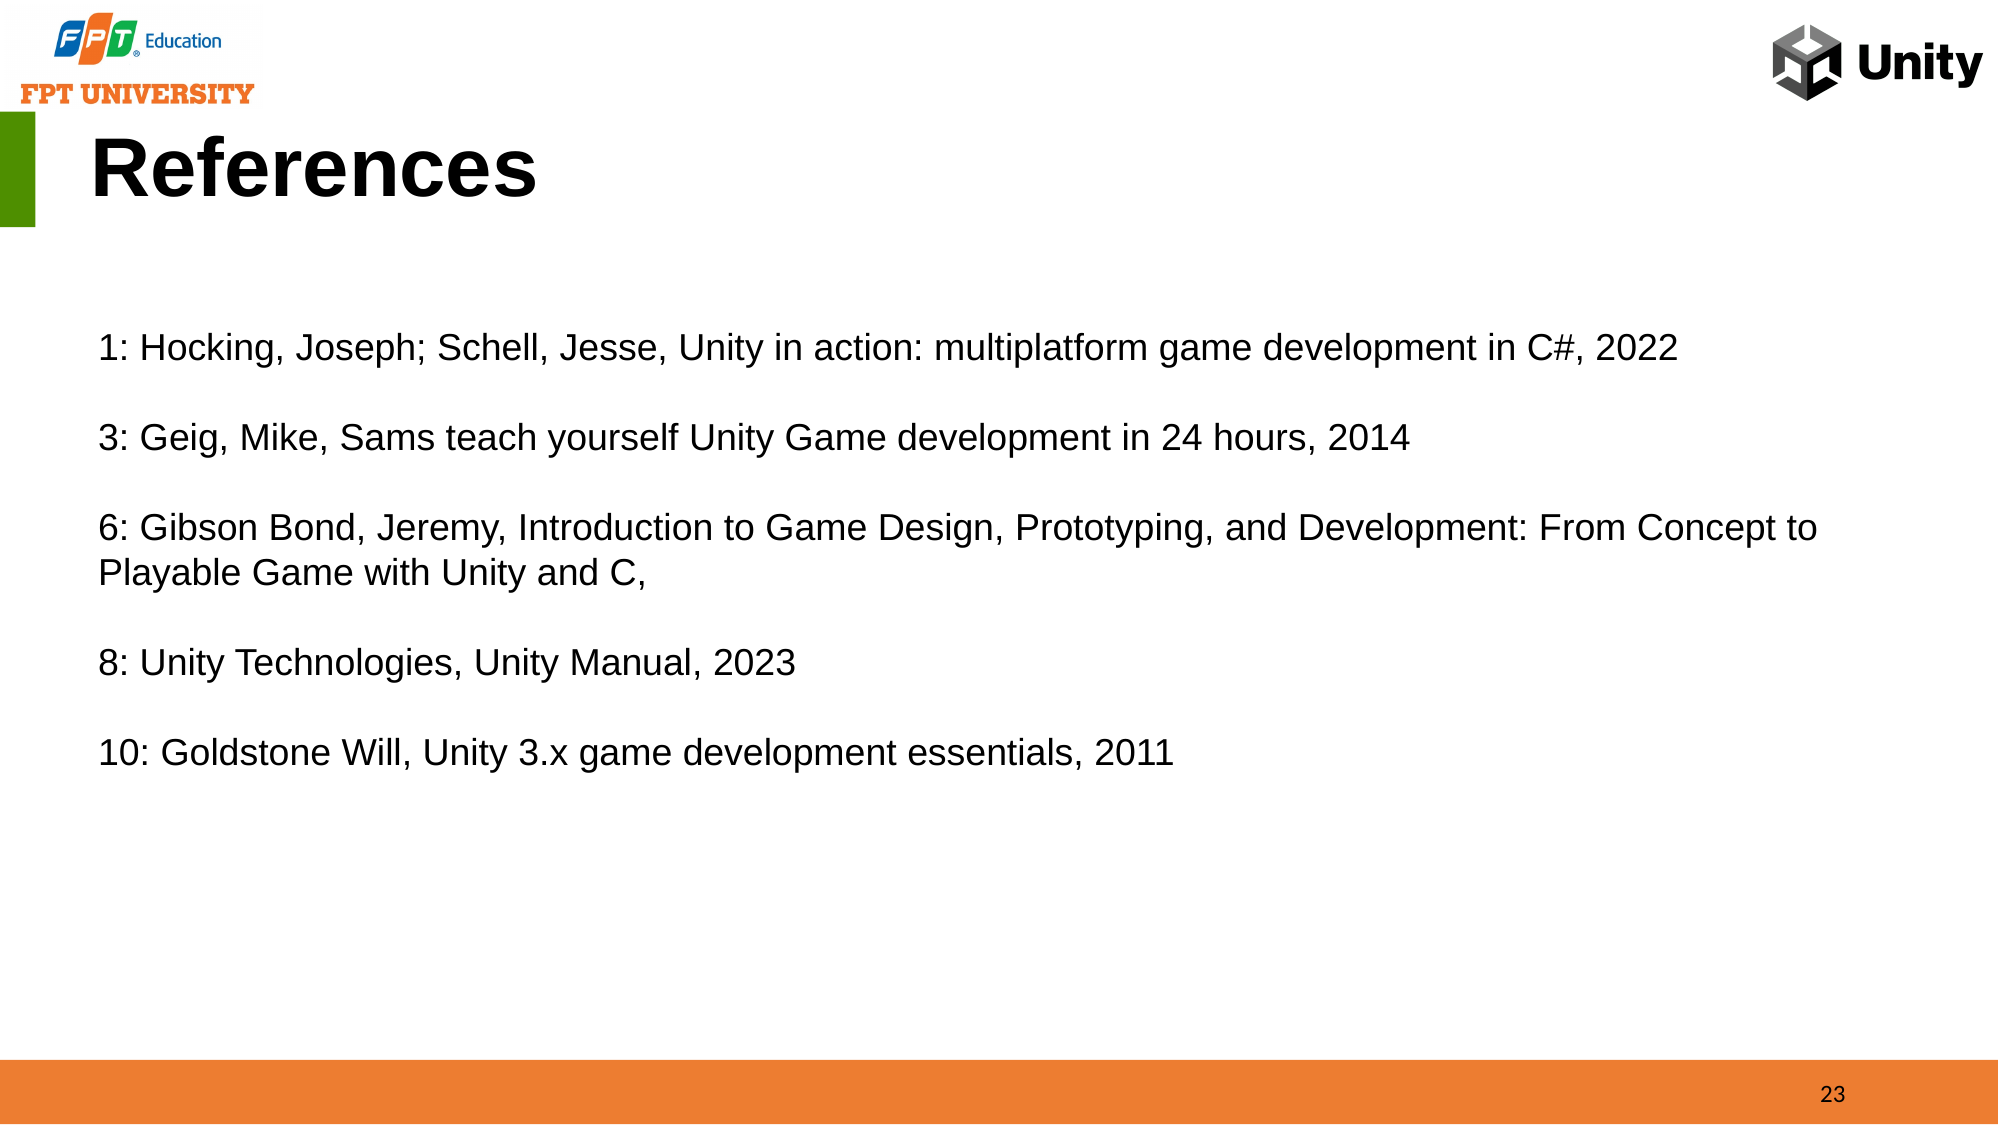

References

1: Hocking, Joseph; Schell, Jesse, Unity in action: multiplatform game development in C#, 2022

3: Geig, Mike, Sams teach yourself Unity Game development in 24 hours, 2014

6: Gibson Bond, Jeremy, Introduction to Game Design, Prototyping, and Development: From Concept to Playable Game with Unity and C,

8: Unity Technologies, Unity Manual, 2023

10: Goldstone Will, Unity 3.x game development essentials, 2011
23